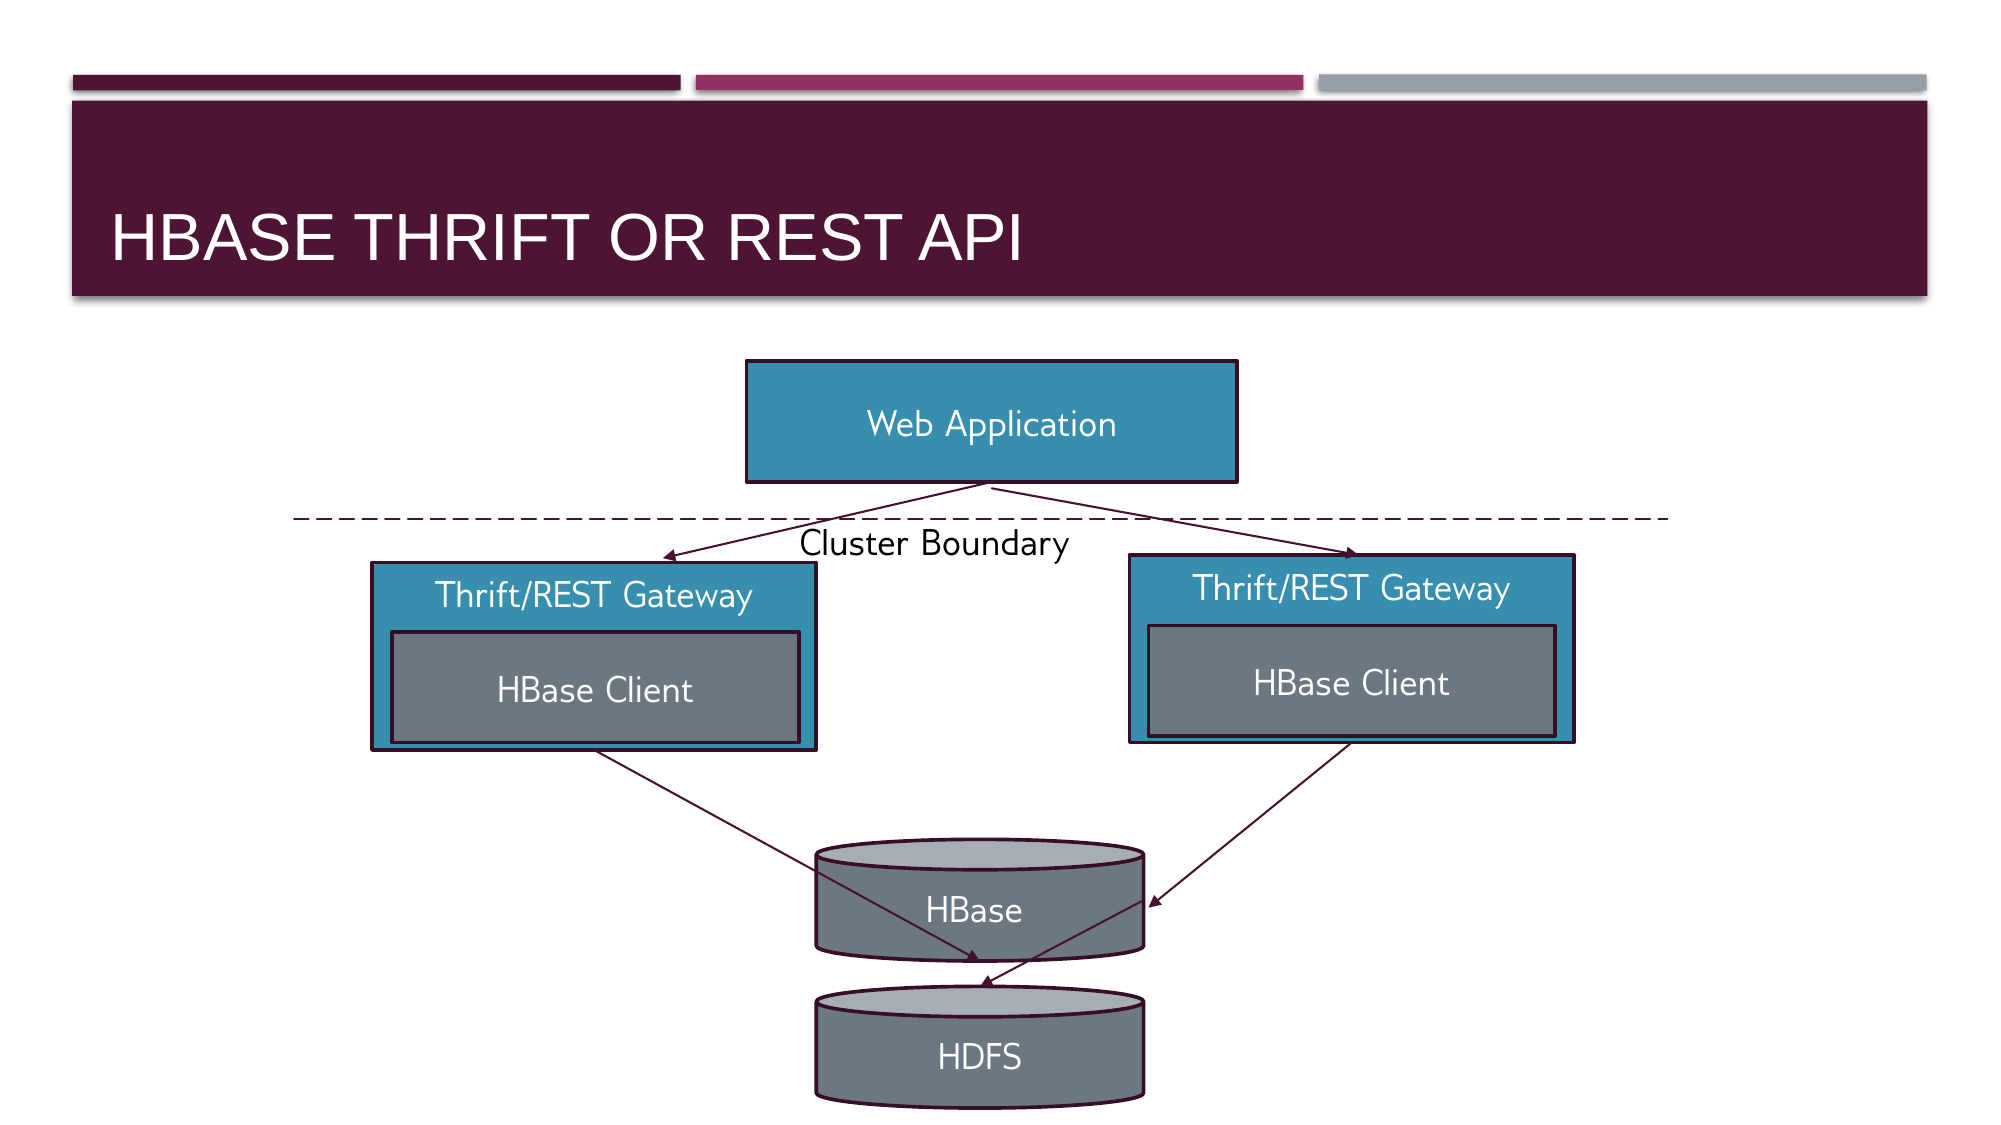

# Hbase Thrift or REST API

Web Application
Cluster Boundary
Thrift/REST Gateway
Thrift/REST Gateway
HBase Client
HBase Client
HBase
HDFS